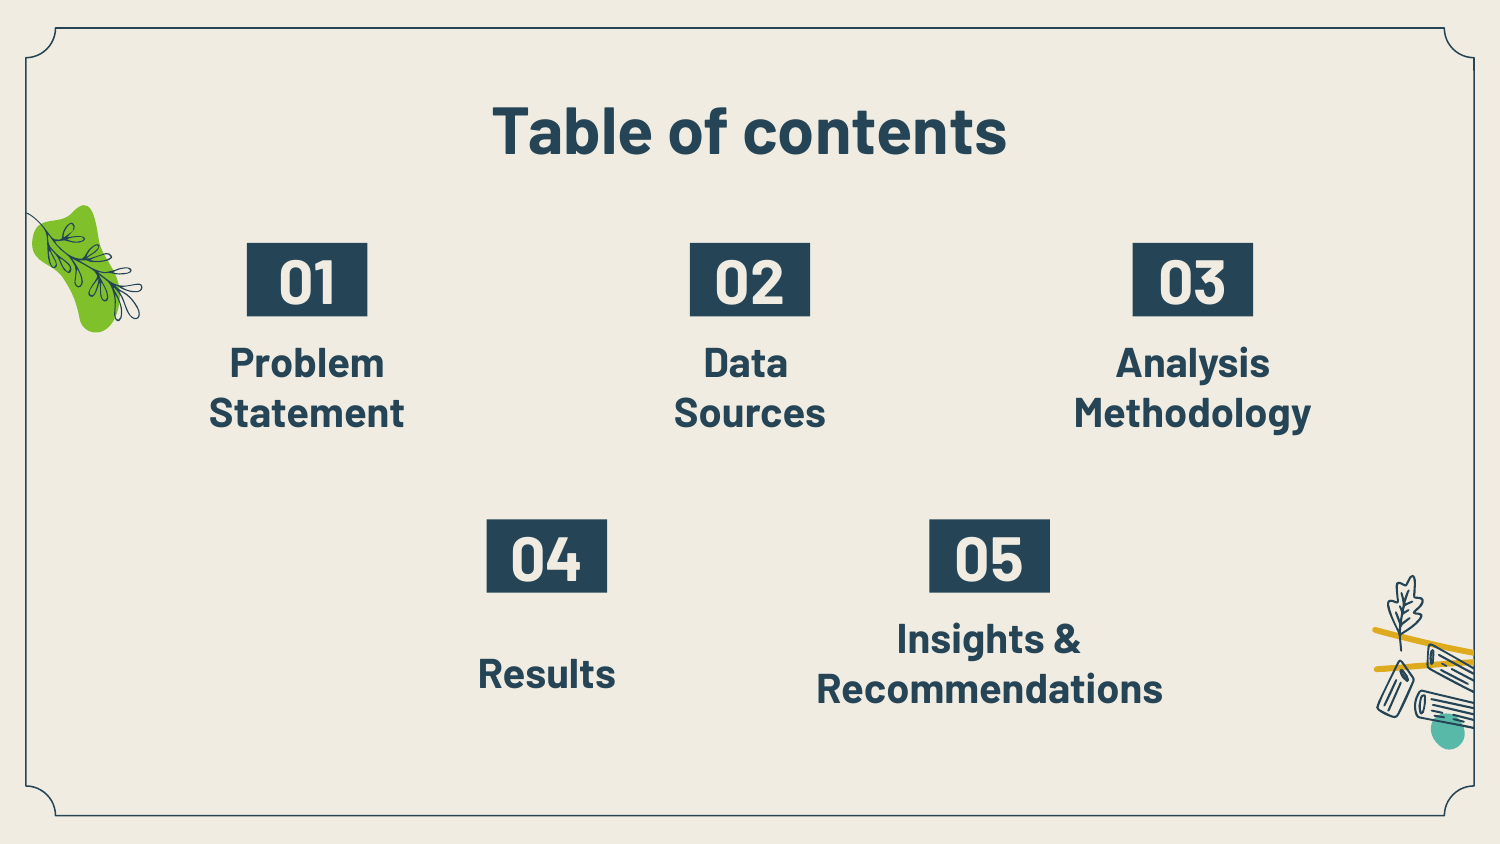

# Table of contents
01
02
03
Problem Statement
Data
Sources
Analysis
Methodology
04
05
Results
Insights & Recommendations